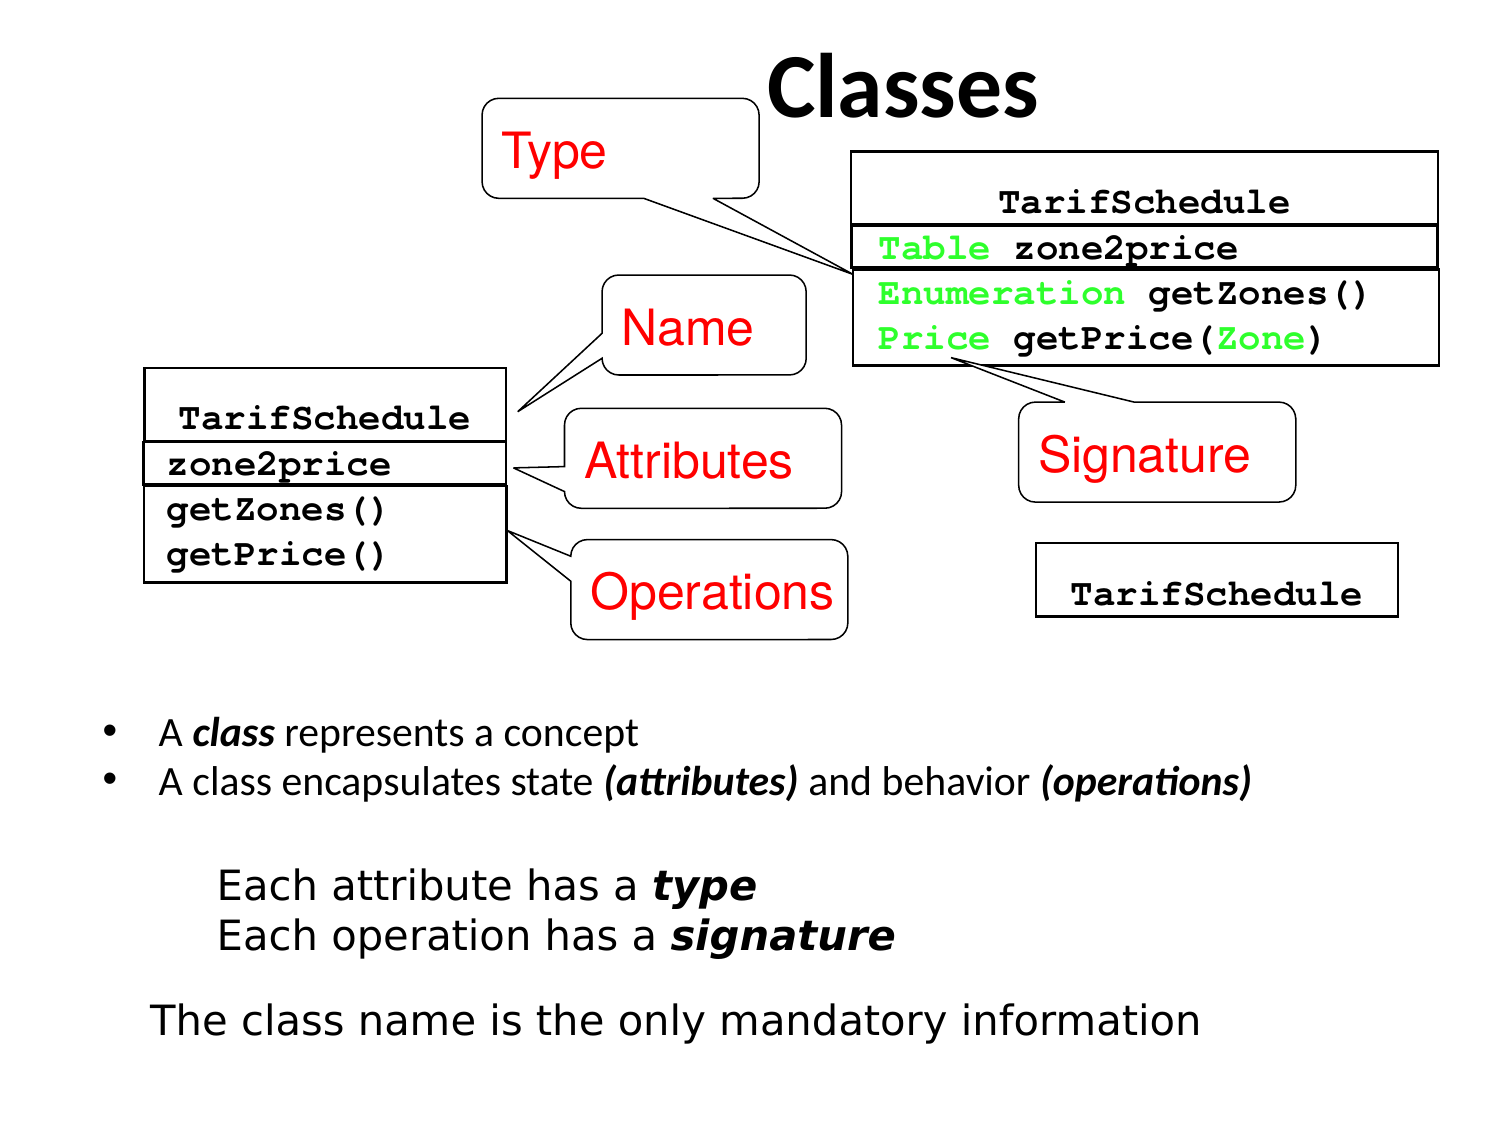

# Classes
Type

TarifSchedule
Table zone2price
Enumeration getZones()
Price getPrice(Zone)

Name

TarifSchedule
zone2price
getZones()
getPrice()

Attributes
Operations
Signature

TarifSchedule
A class represents a concept
A class encapsulates state (attributes) and behavior (operations)
Each attribute has a type
Each operation has a signature
The class name is the only mandatory information